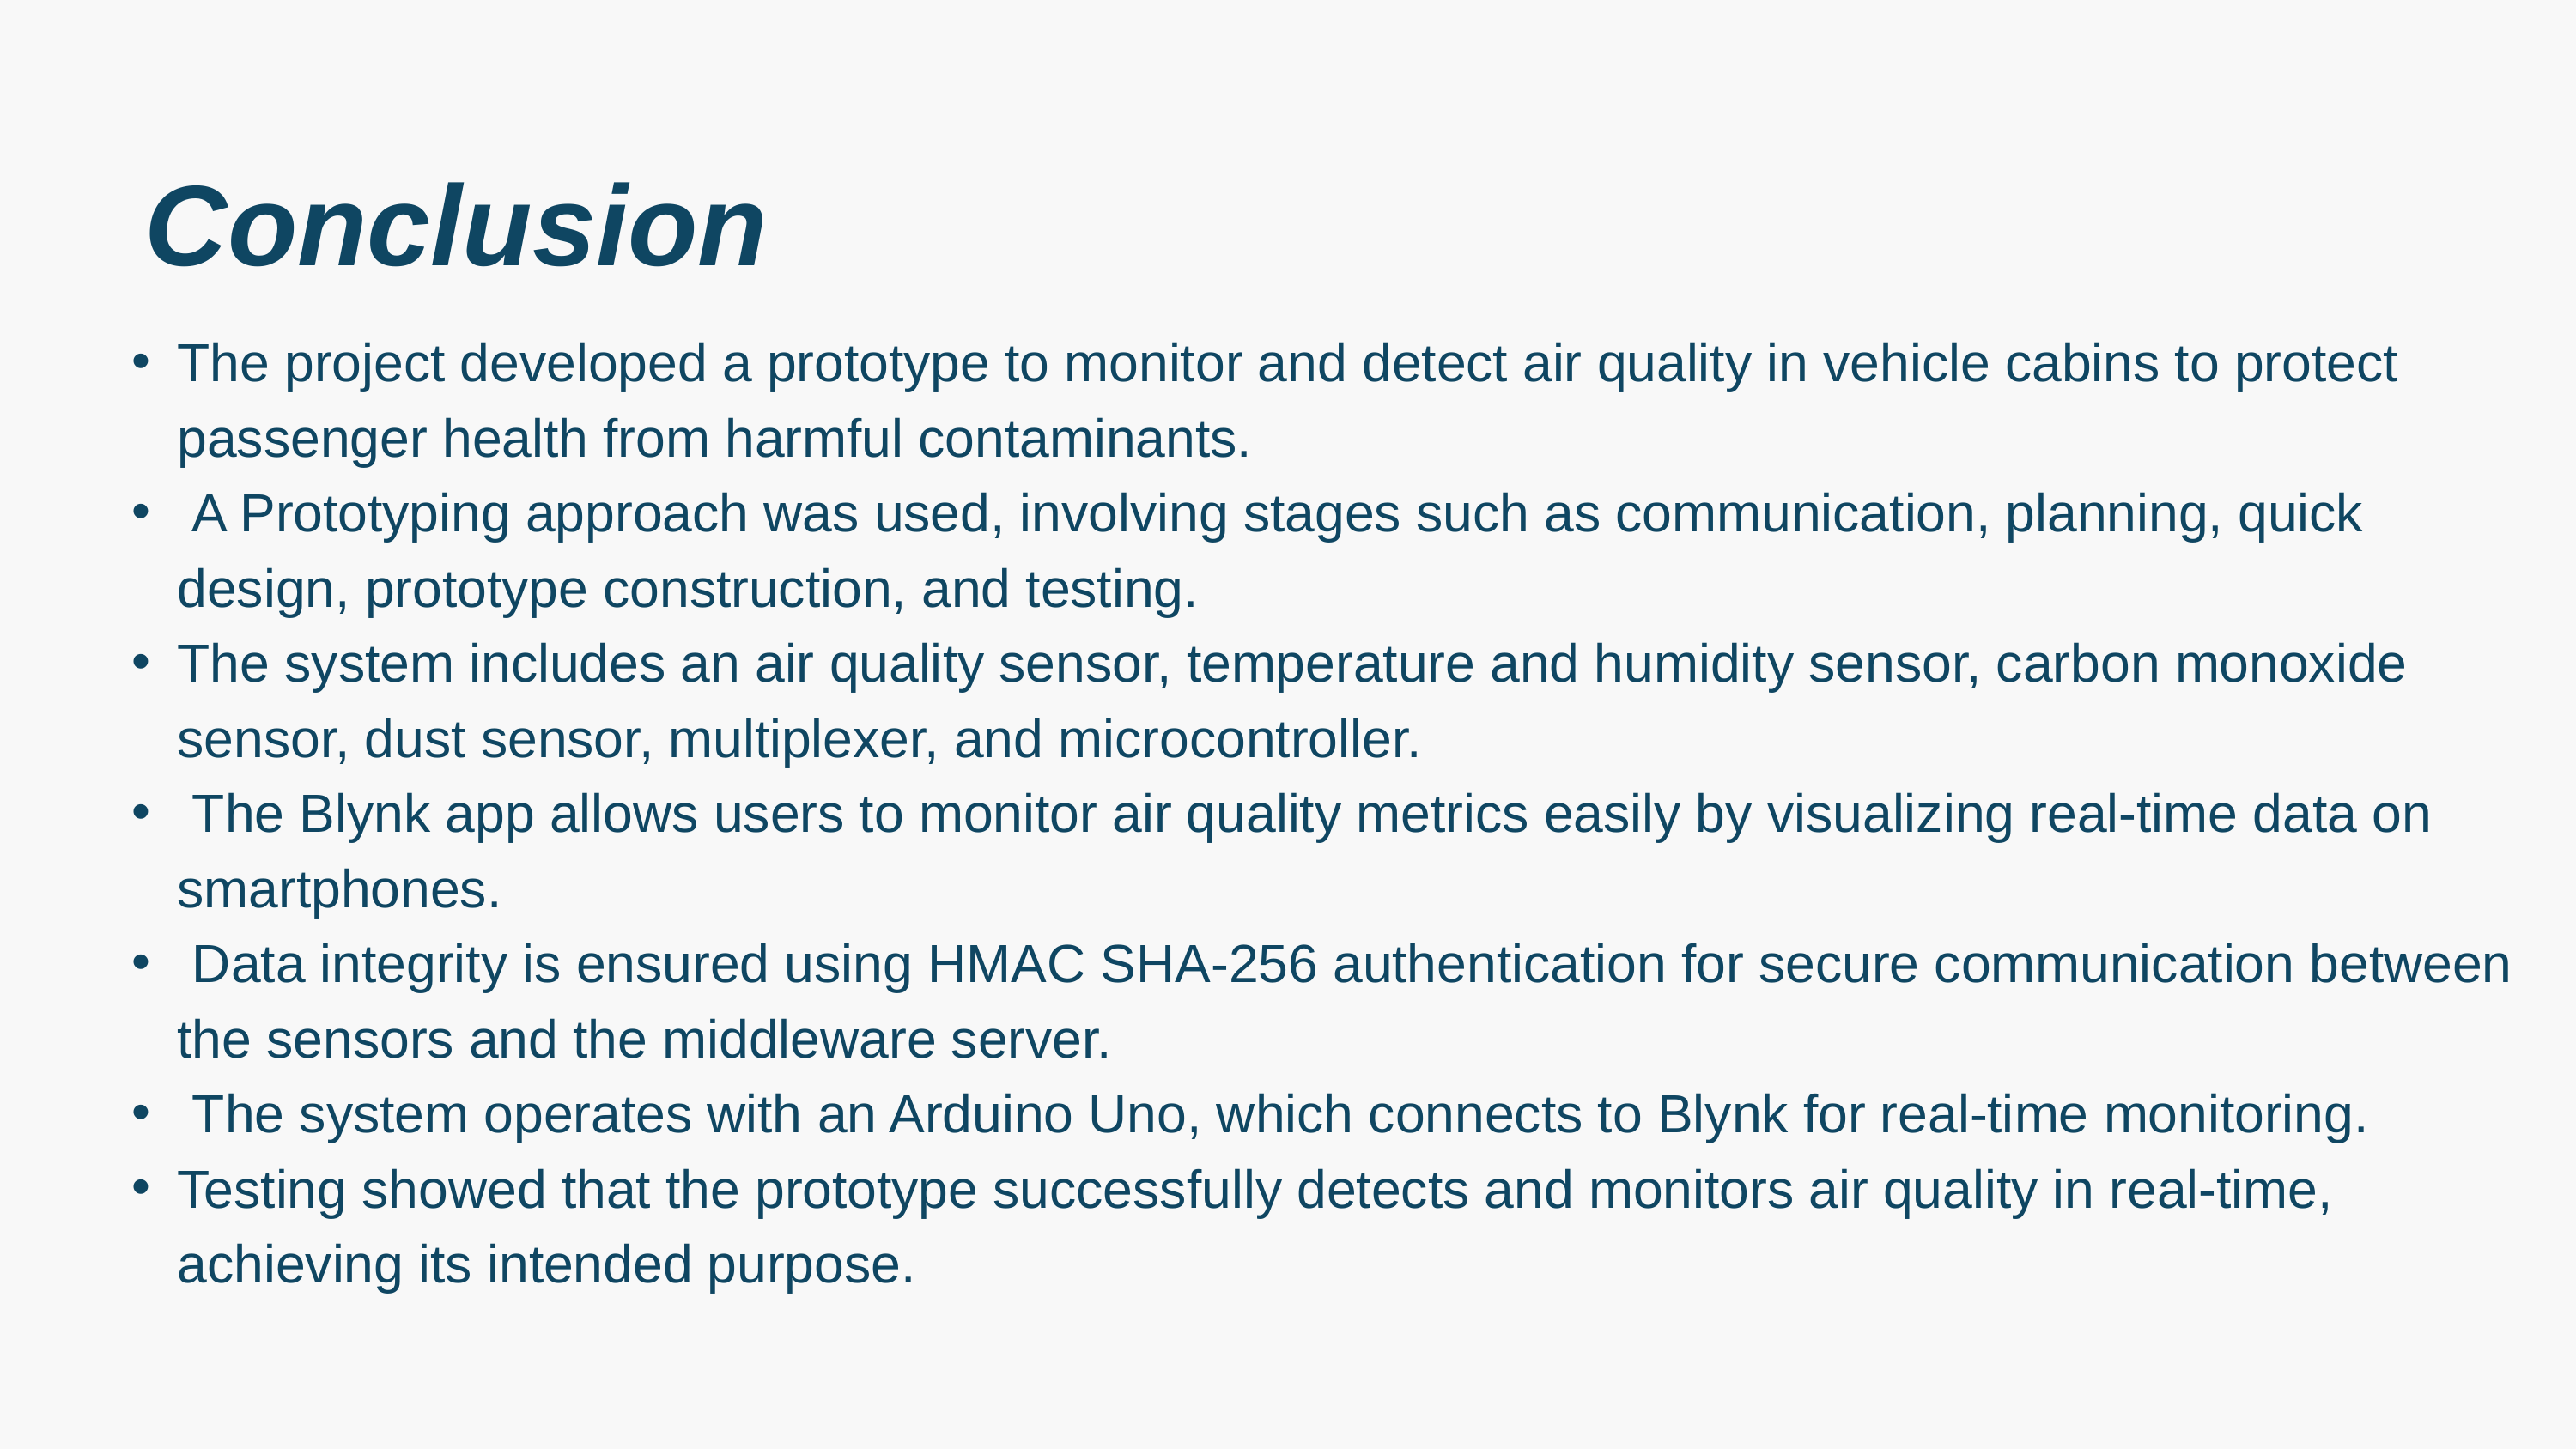

Conclusion
The project developed a prototype to monitor and detect air quality in vehicle cabins to protect passenger health from harmful contaminants.
 A Prototyping approach was used, involving stages such as communication, planning, quick design, prototype construction, and testing.
The system includes an air quality sensor, temperature and humidity sensor, carbon monoxide sensor, dust sensor, multiplexer, and microcontroller.
 The Blynk app allows users to monitor air quality metrics easily by visualizing real-time data on smartphones.
 Data integrity is ensured using HMAC SHA-256 authentication for secure communication between the sensors and the middleware server.
 The system operates with an Arduino Uno, which connects to Blynk for real-time monitoring.
Testing showed that the prototype successfully detects and monitors air quality in real-time, achieving its intended purpose.